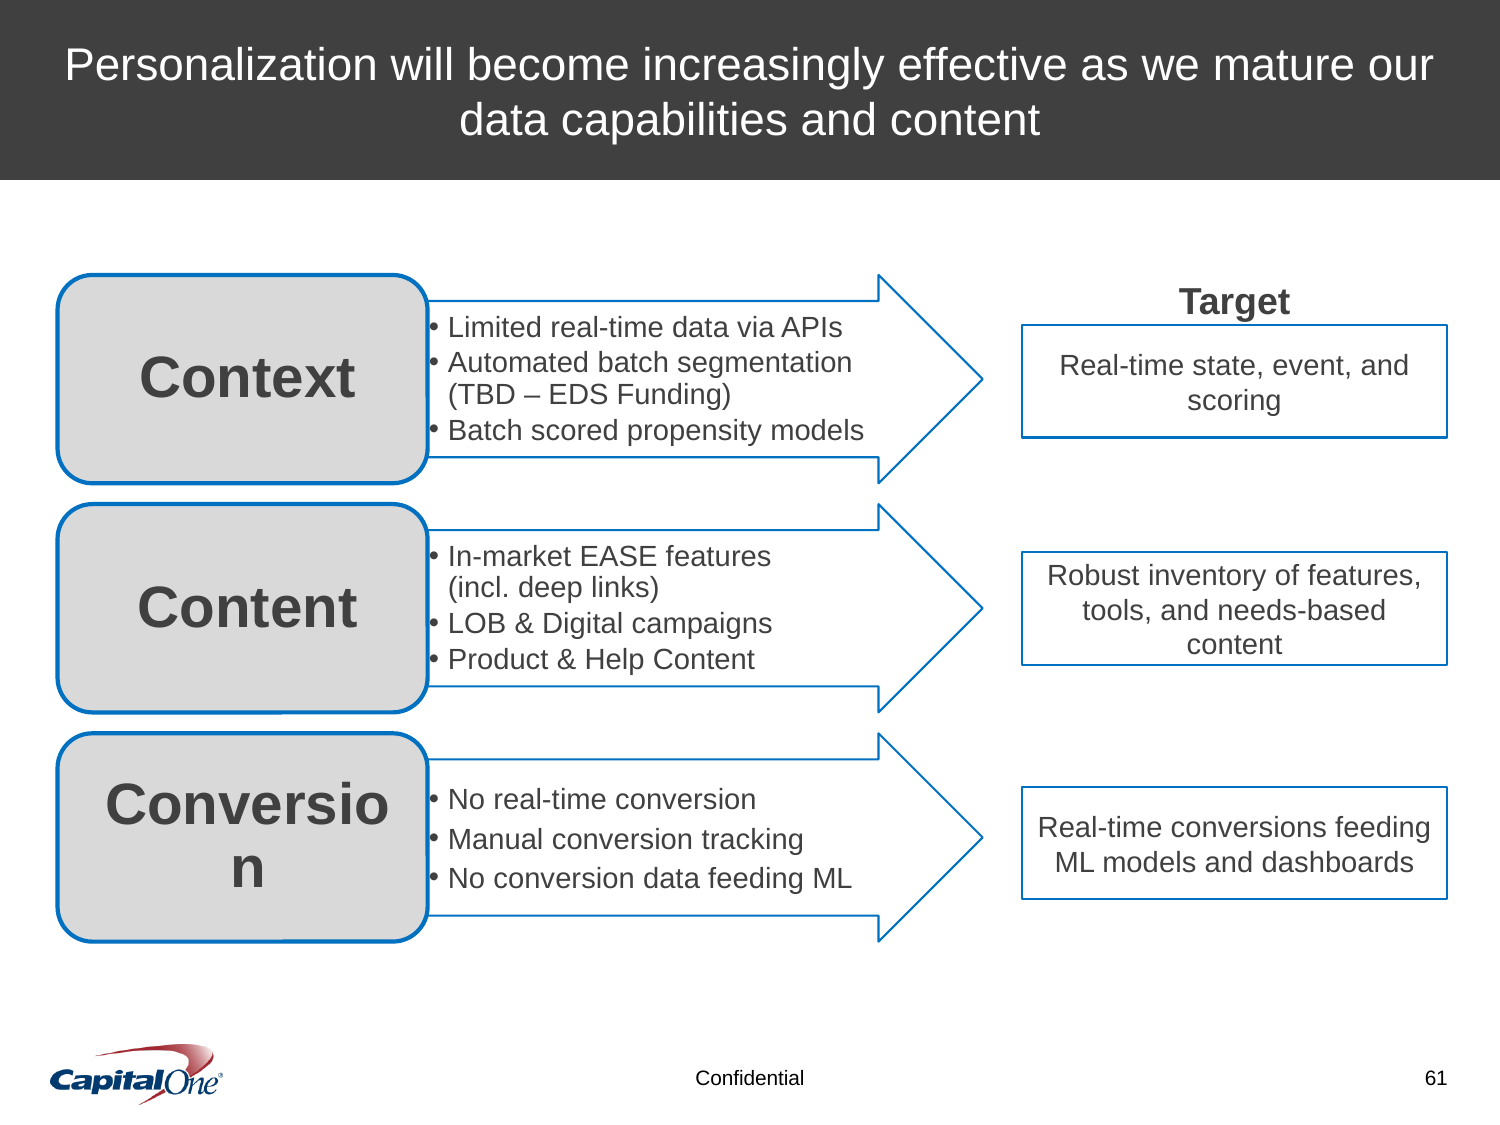

Personalization will become increasingly effective as we mature our data capabilities and content
Target
Limited real-time data via APIs
Automated batch segmentation (TBD – EDS Funding)
Batch scored propensity models
Context
In-market EASE features         (incl. deep links)
LOB & Digital campaigns
Product & Help Content
Content
No real-time conversion
Manual conversion tracking
No conversion data feeding ML
Conversion
Real-time state, event, and scoring
Robust inventory of features, tools, and needs-based content
Real-time conversions feeding ML models and dashboards